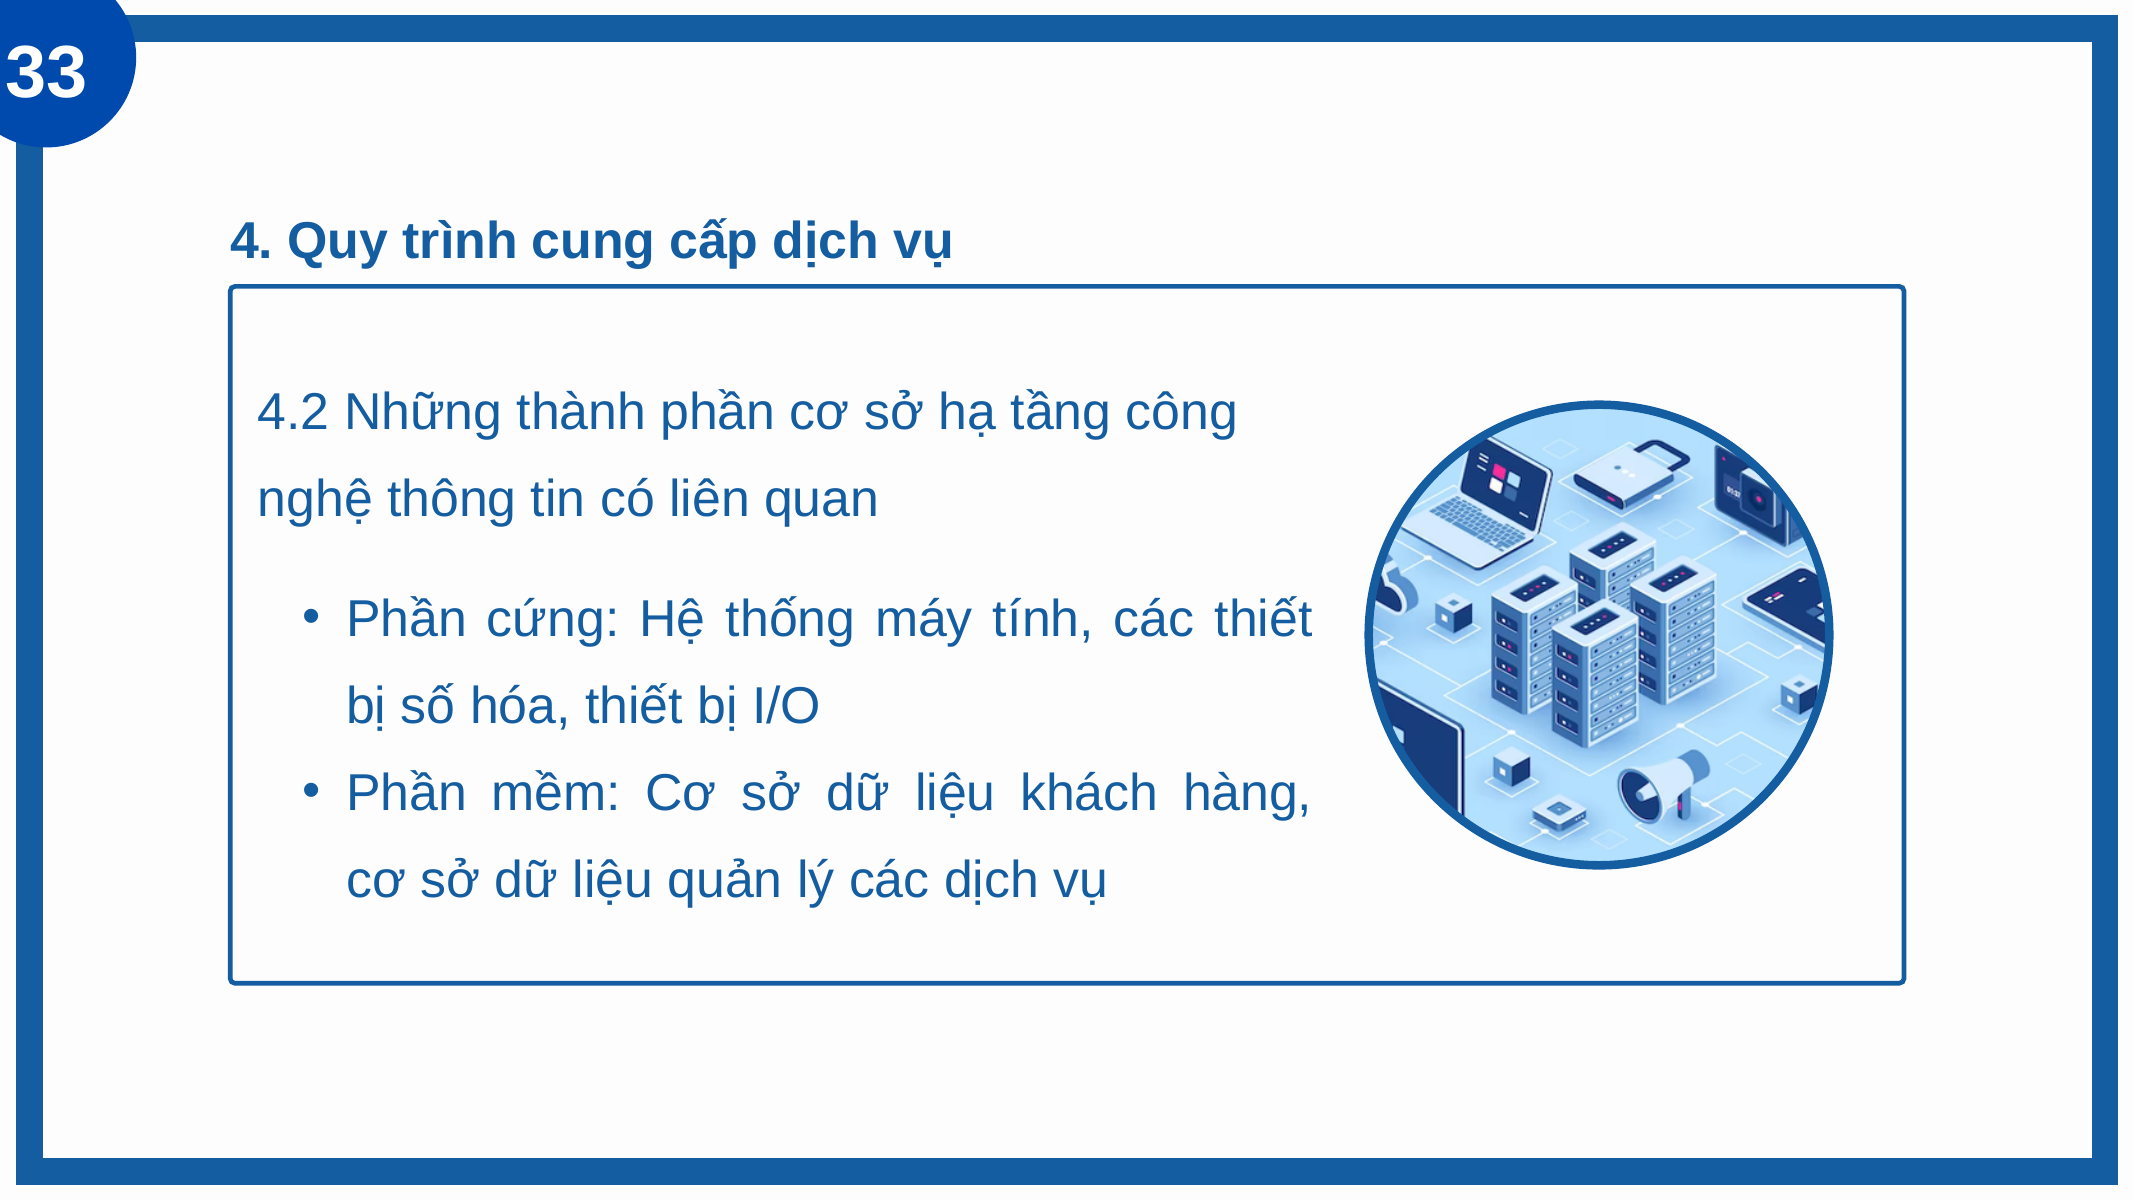

33

4. Quy trình cung cấp dịch vụ

4.2 Những thành phần cơ sở hạ tầng công nghệ thông tin có liên quan

Phần cứng: Hệ thống máy tính, các thiết bị số hóa, thiết bị I/O
Phần mềm: Cơ sở dữ liệu khách hàng, cơ sở dữ liệu quản lý các dịch vụ